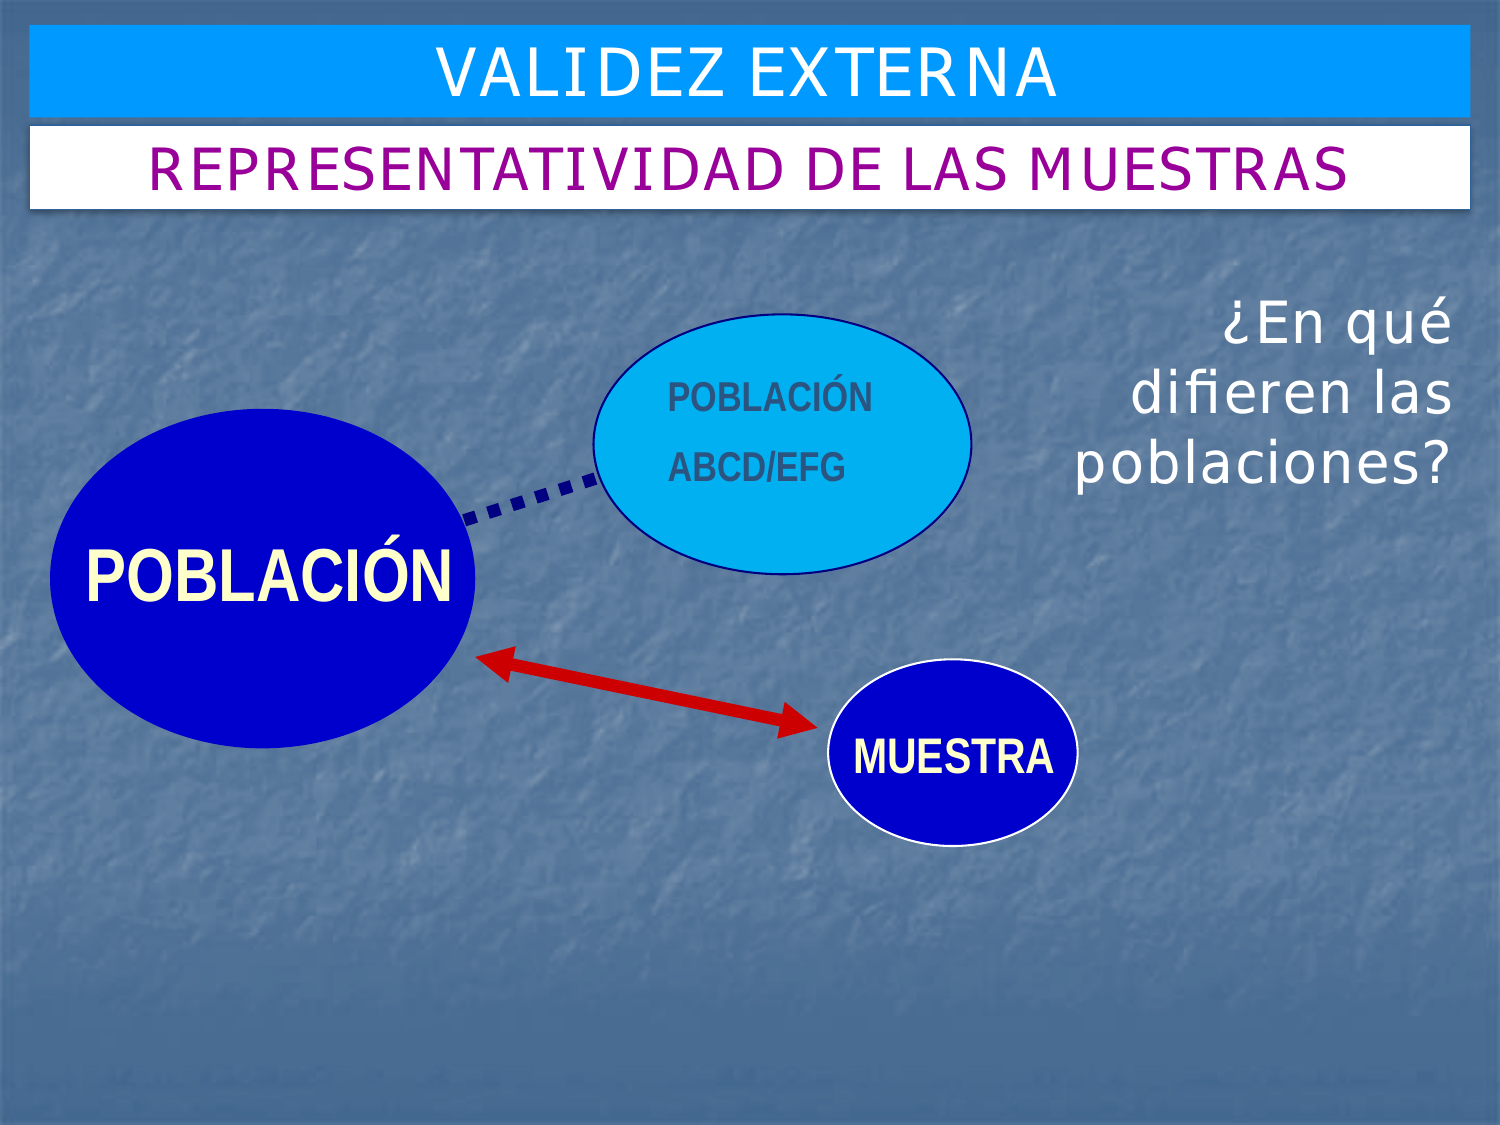

VALIDEZ EXTERNA
REPRESENTATIVIDAD DE LAS MUESTRAS
¿En qué difieren las poblaciones?

POBLACIÓN
ABCD/EFG

POBLACIÓN

MUESTRA